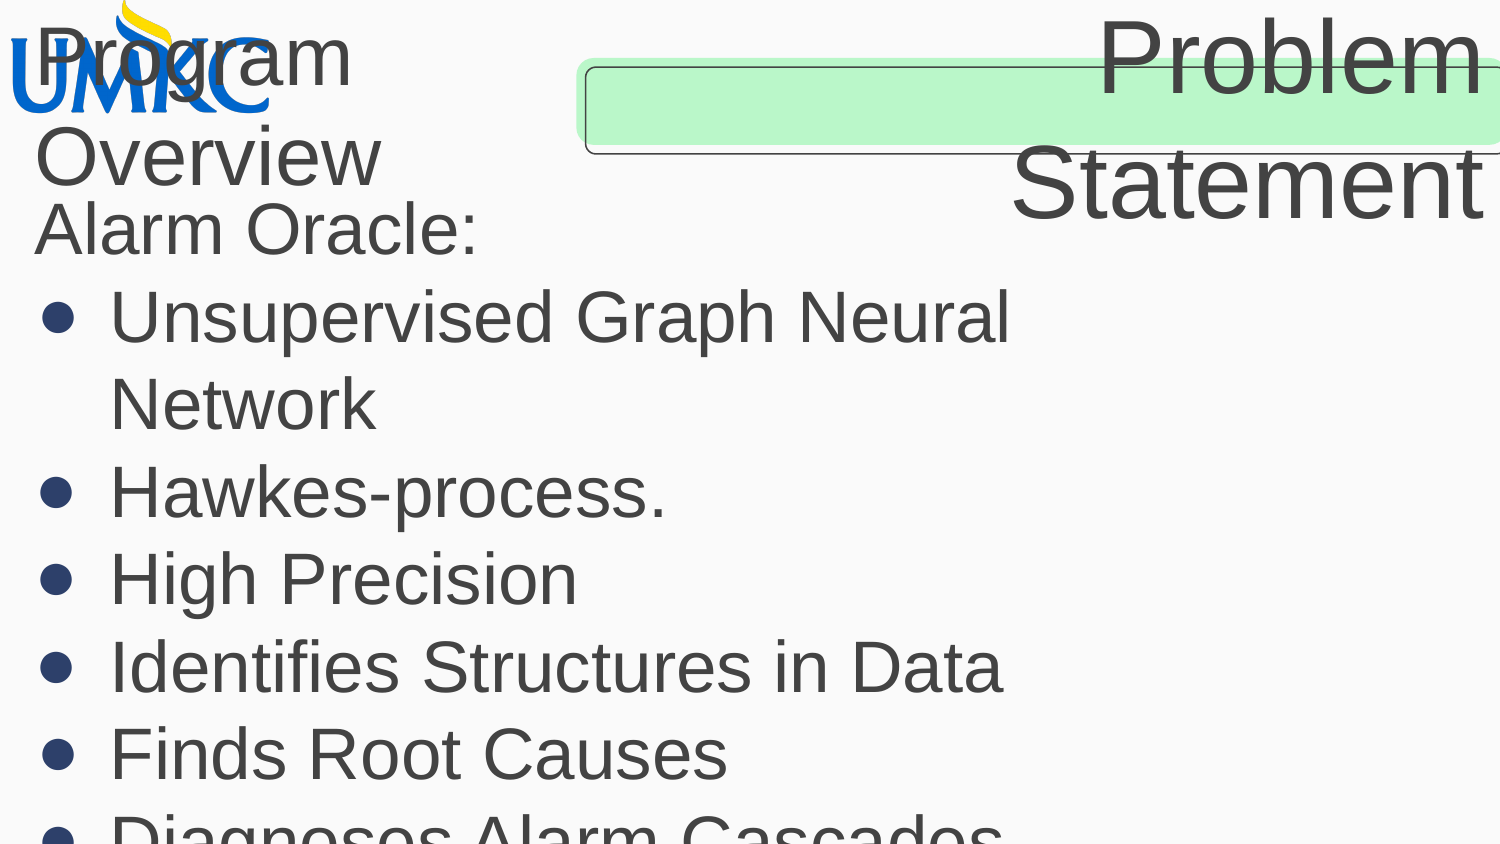

Problem Statement
# Program Overview
Alarm Oracle:
Unsupervised Graph Neural Network
Hawkes-process.
High Precision
Identifies Structures in Data
Finds Root Causes
Diagnoses Alarm Cascades